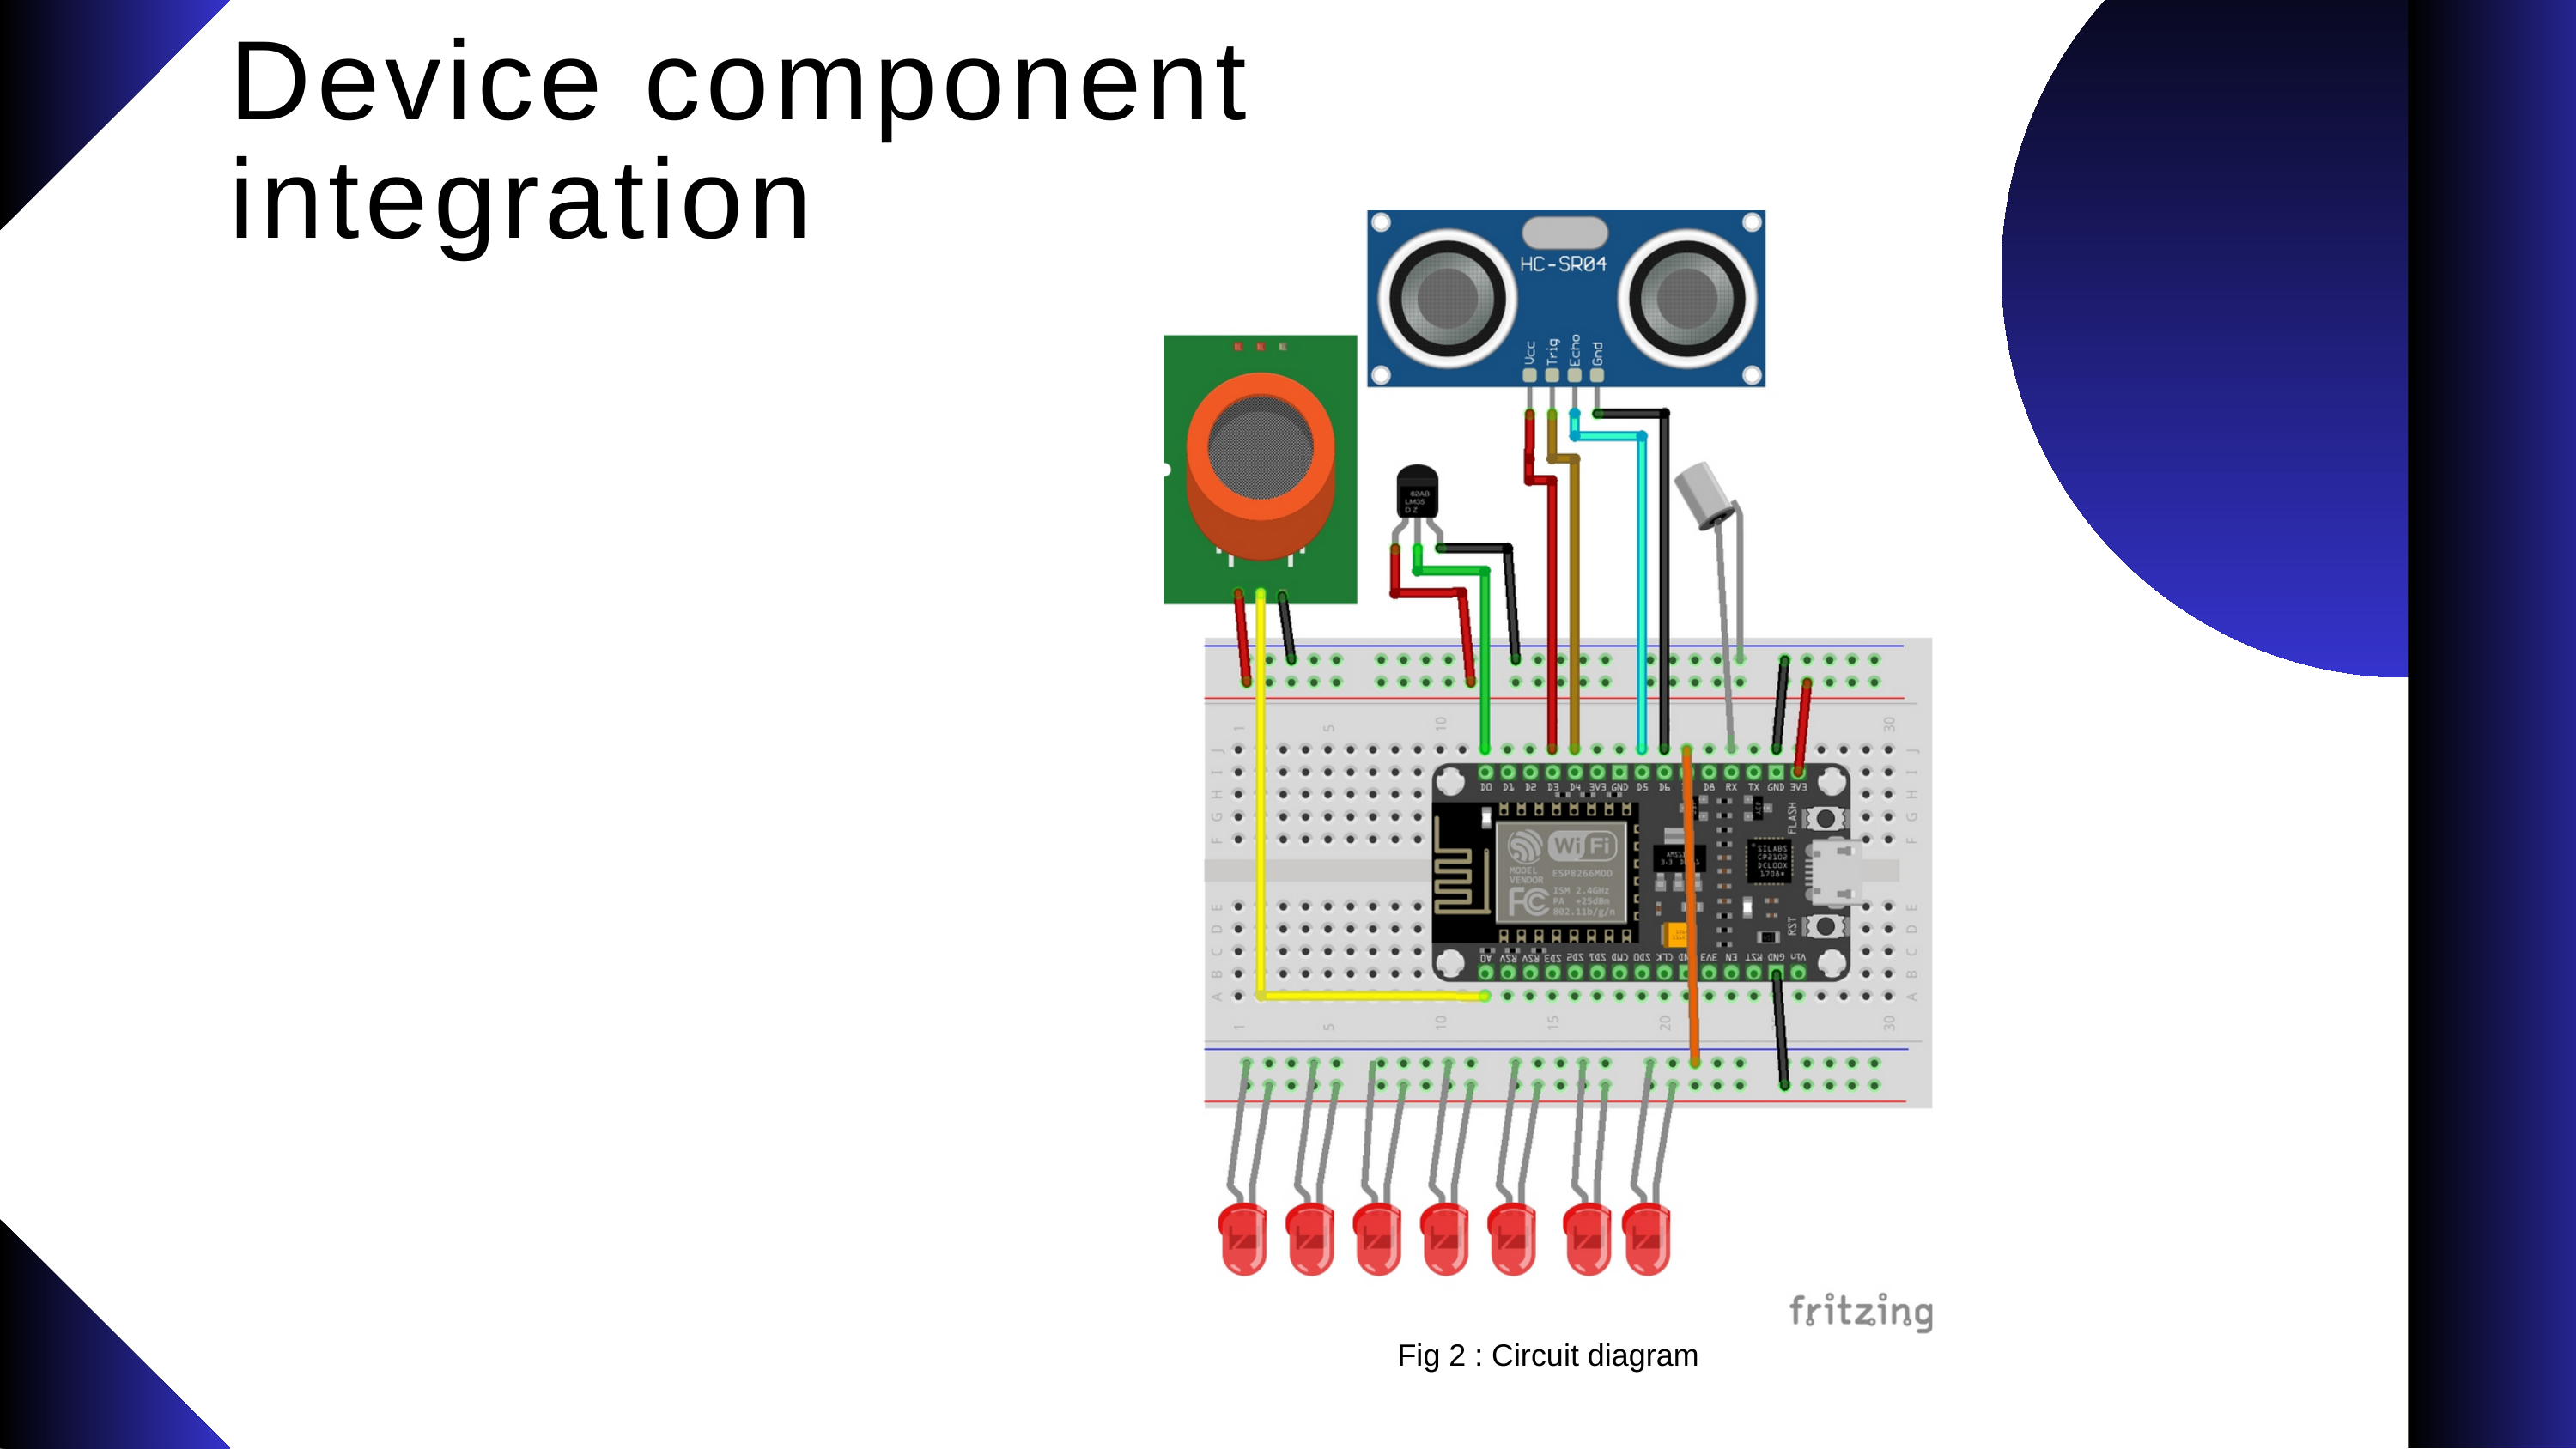

Device component integration

Fig 2 : Circuit diagram